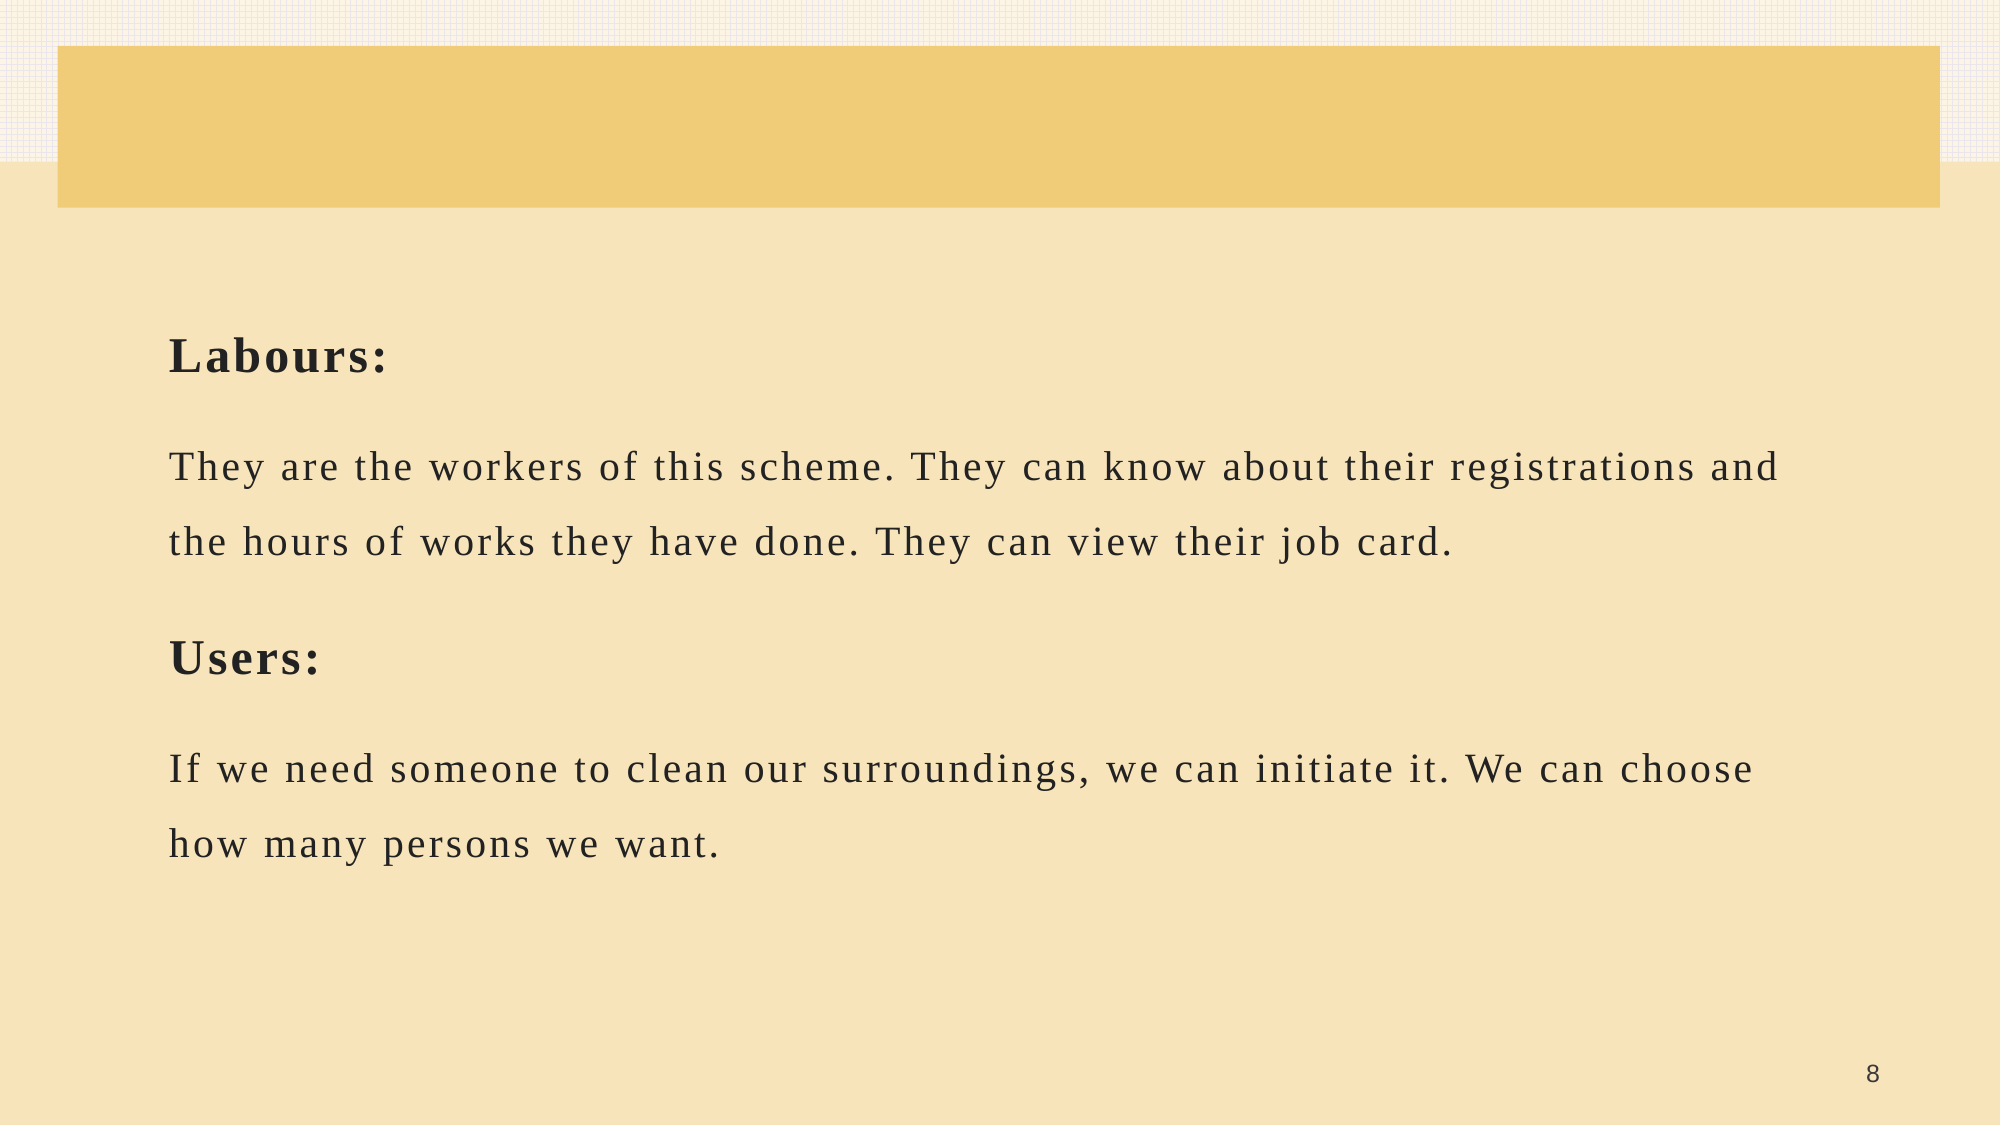

Labours:
They are the workers of this scheme. They can know about their registrations and the hours of works they have done. They can view their job card.
Users:
If we need someone to clean our surroundings, we can initiate it. We can choose how many persons we want.

8